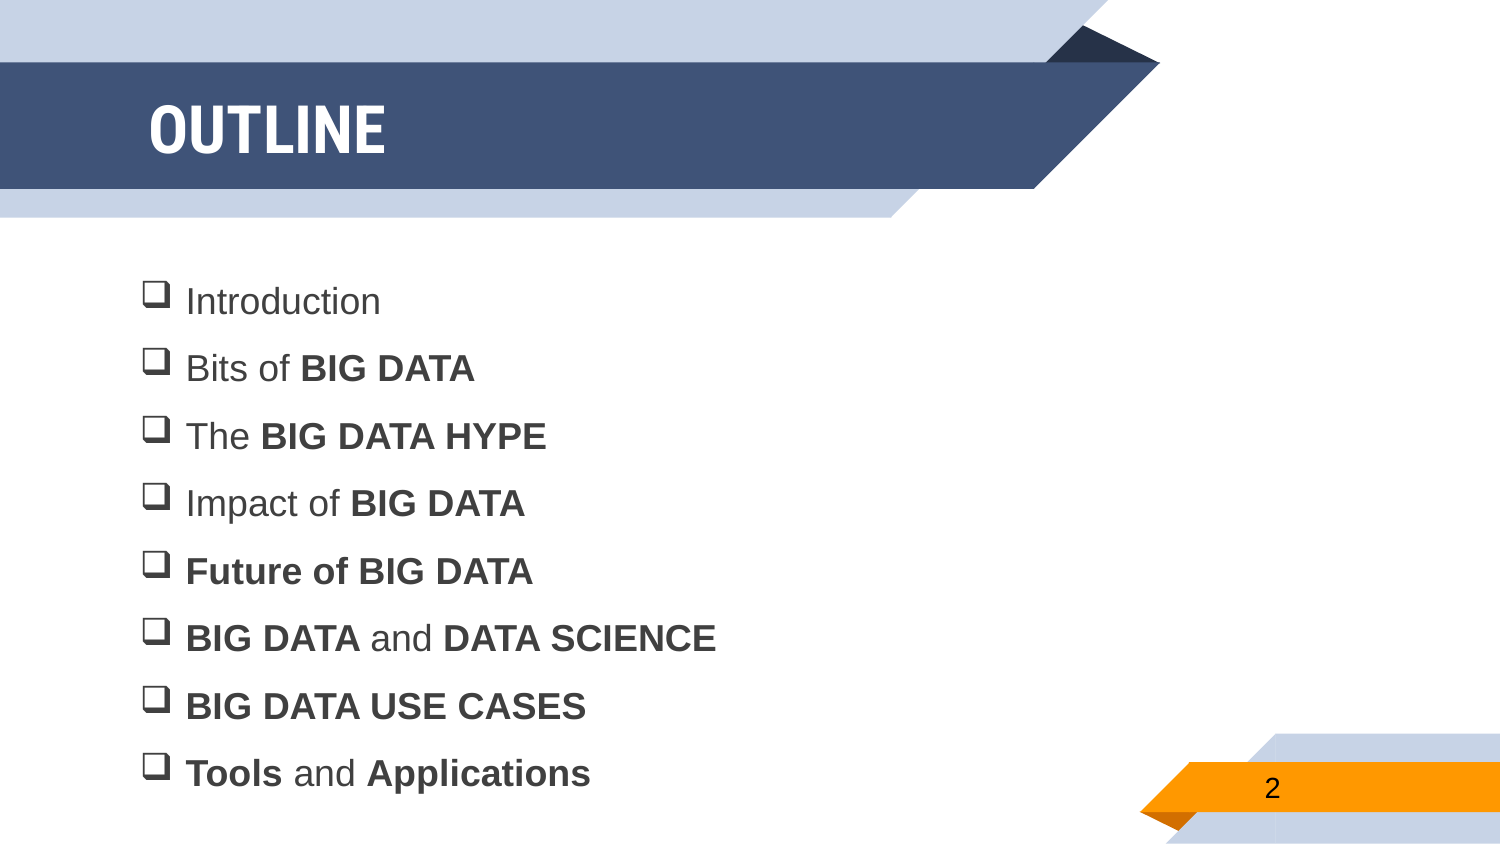

# OUTLINE
 Introduction
 Bits of BIG DATA
 The BIG DATA HYPE
 Impact of BIG DATA
 Future of BIG DATA
 BIG DATA and DATA SCIENCE
 BIG DATA USE CASES
 Tools and Applications
2